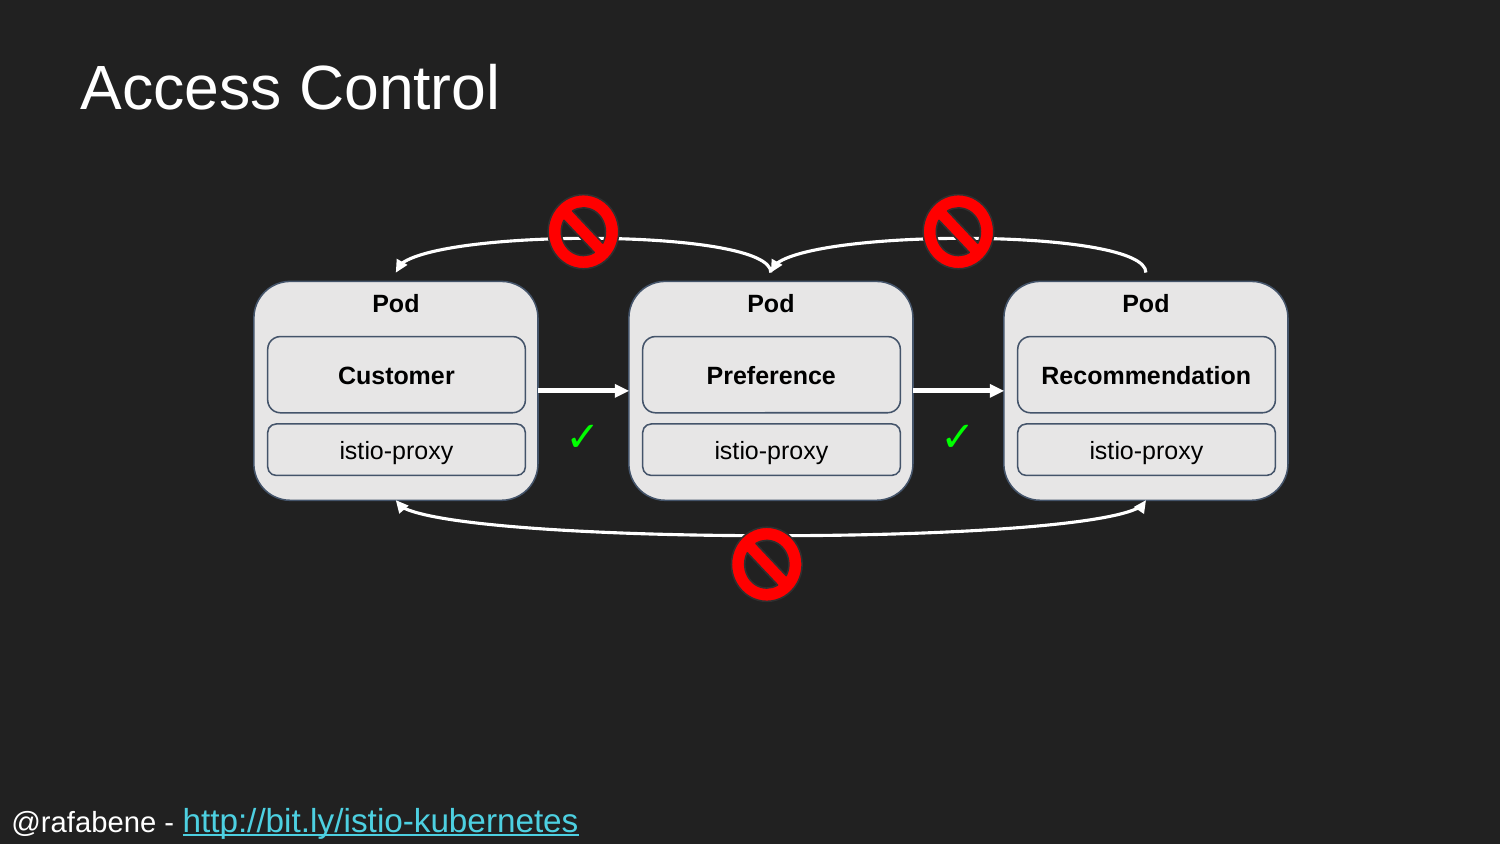

Access Control
#

Pod

Customer
istio-proxy
Pod

Preference
istio-proxy
Pod

Recommendation
istio-proxy
✓
✓